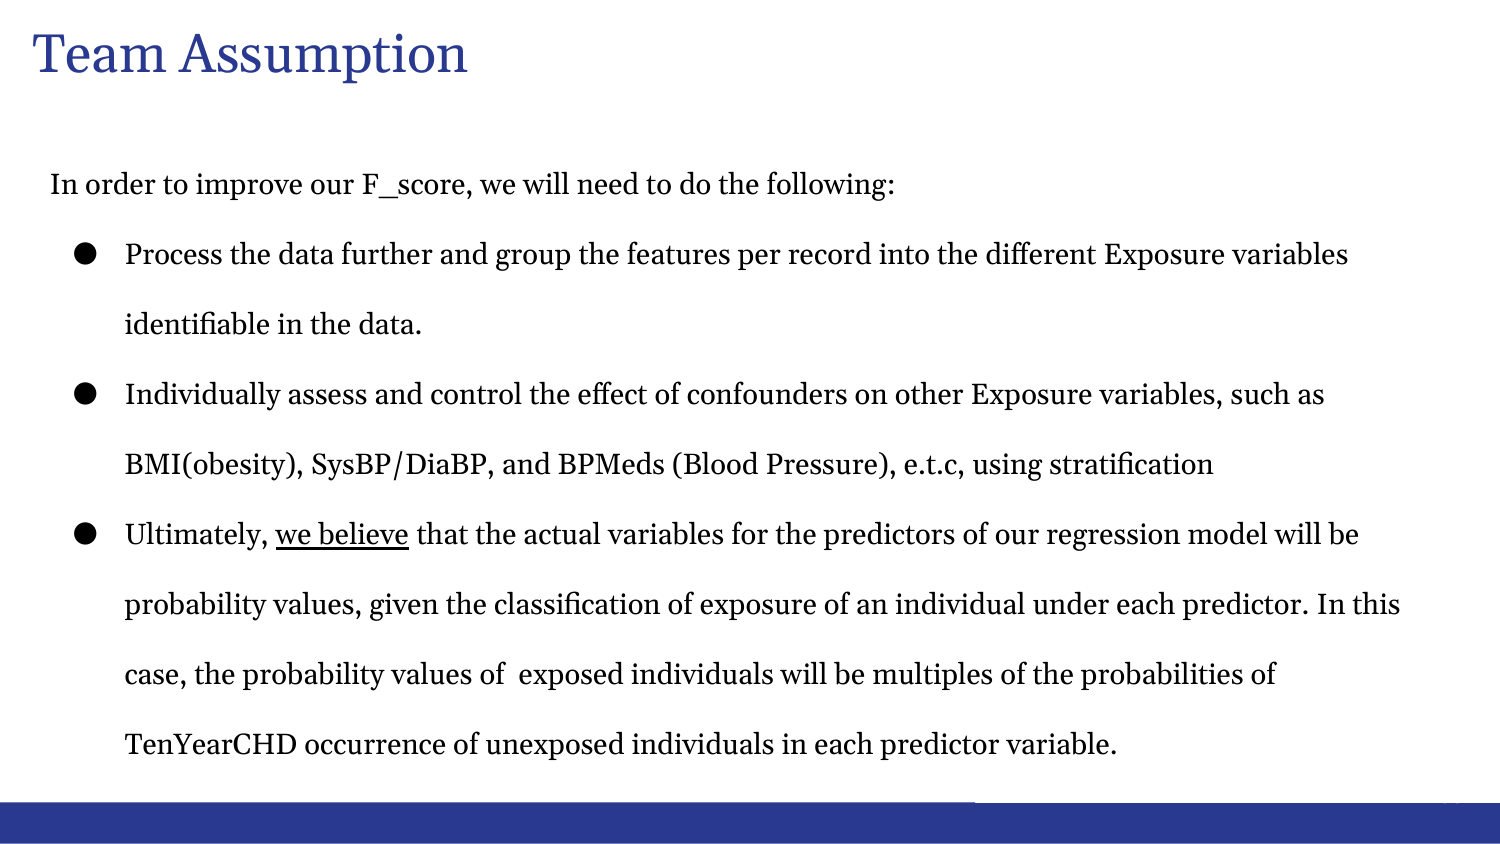

# Team Assumption
In order to improve our F_score, we will need to do the following:
Process the data further and group the features per record into the different Exposure variables identifiable in the data.
Individually assess and control the effect of confounders on other Exposure variables, such as BMI(obesity), SysBP/DiaBP, and BPMeds (Blood Pressure), e.t.c, using stratification
Ultimately, we believe that the actual variables for the predictors of our regression model will be probability values, given the classification of exposure of an individual under each predictor. In this case, the probability values of  exposed individuals will be multiples of the probabilities of TenYearCHD occurrence of unexposed individuals in each predictor variable.

35